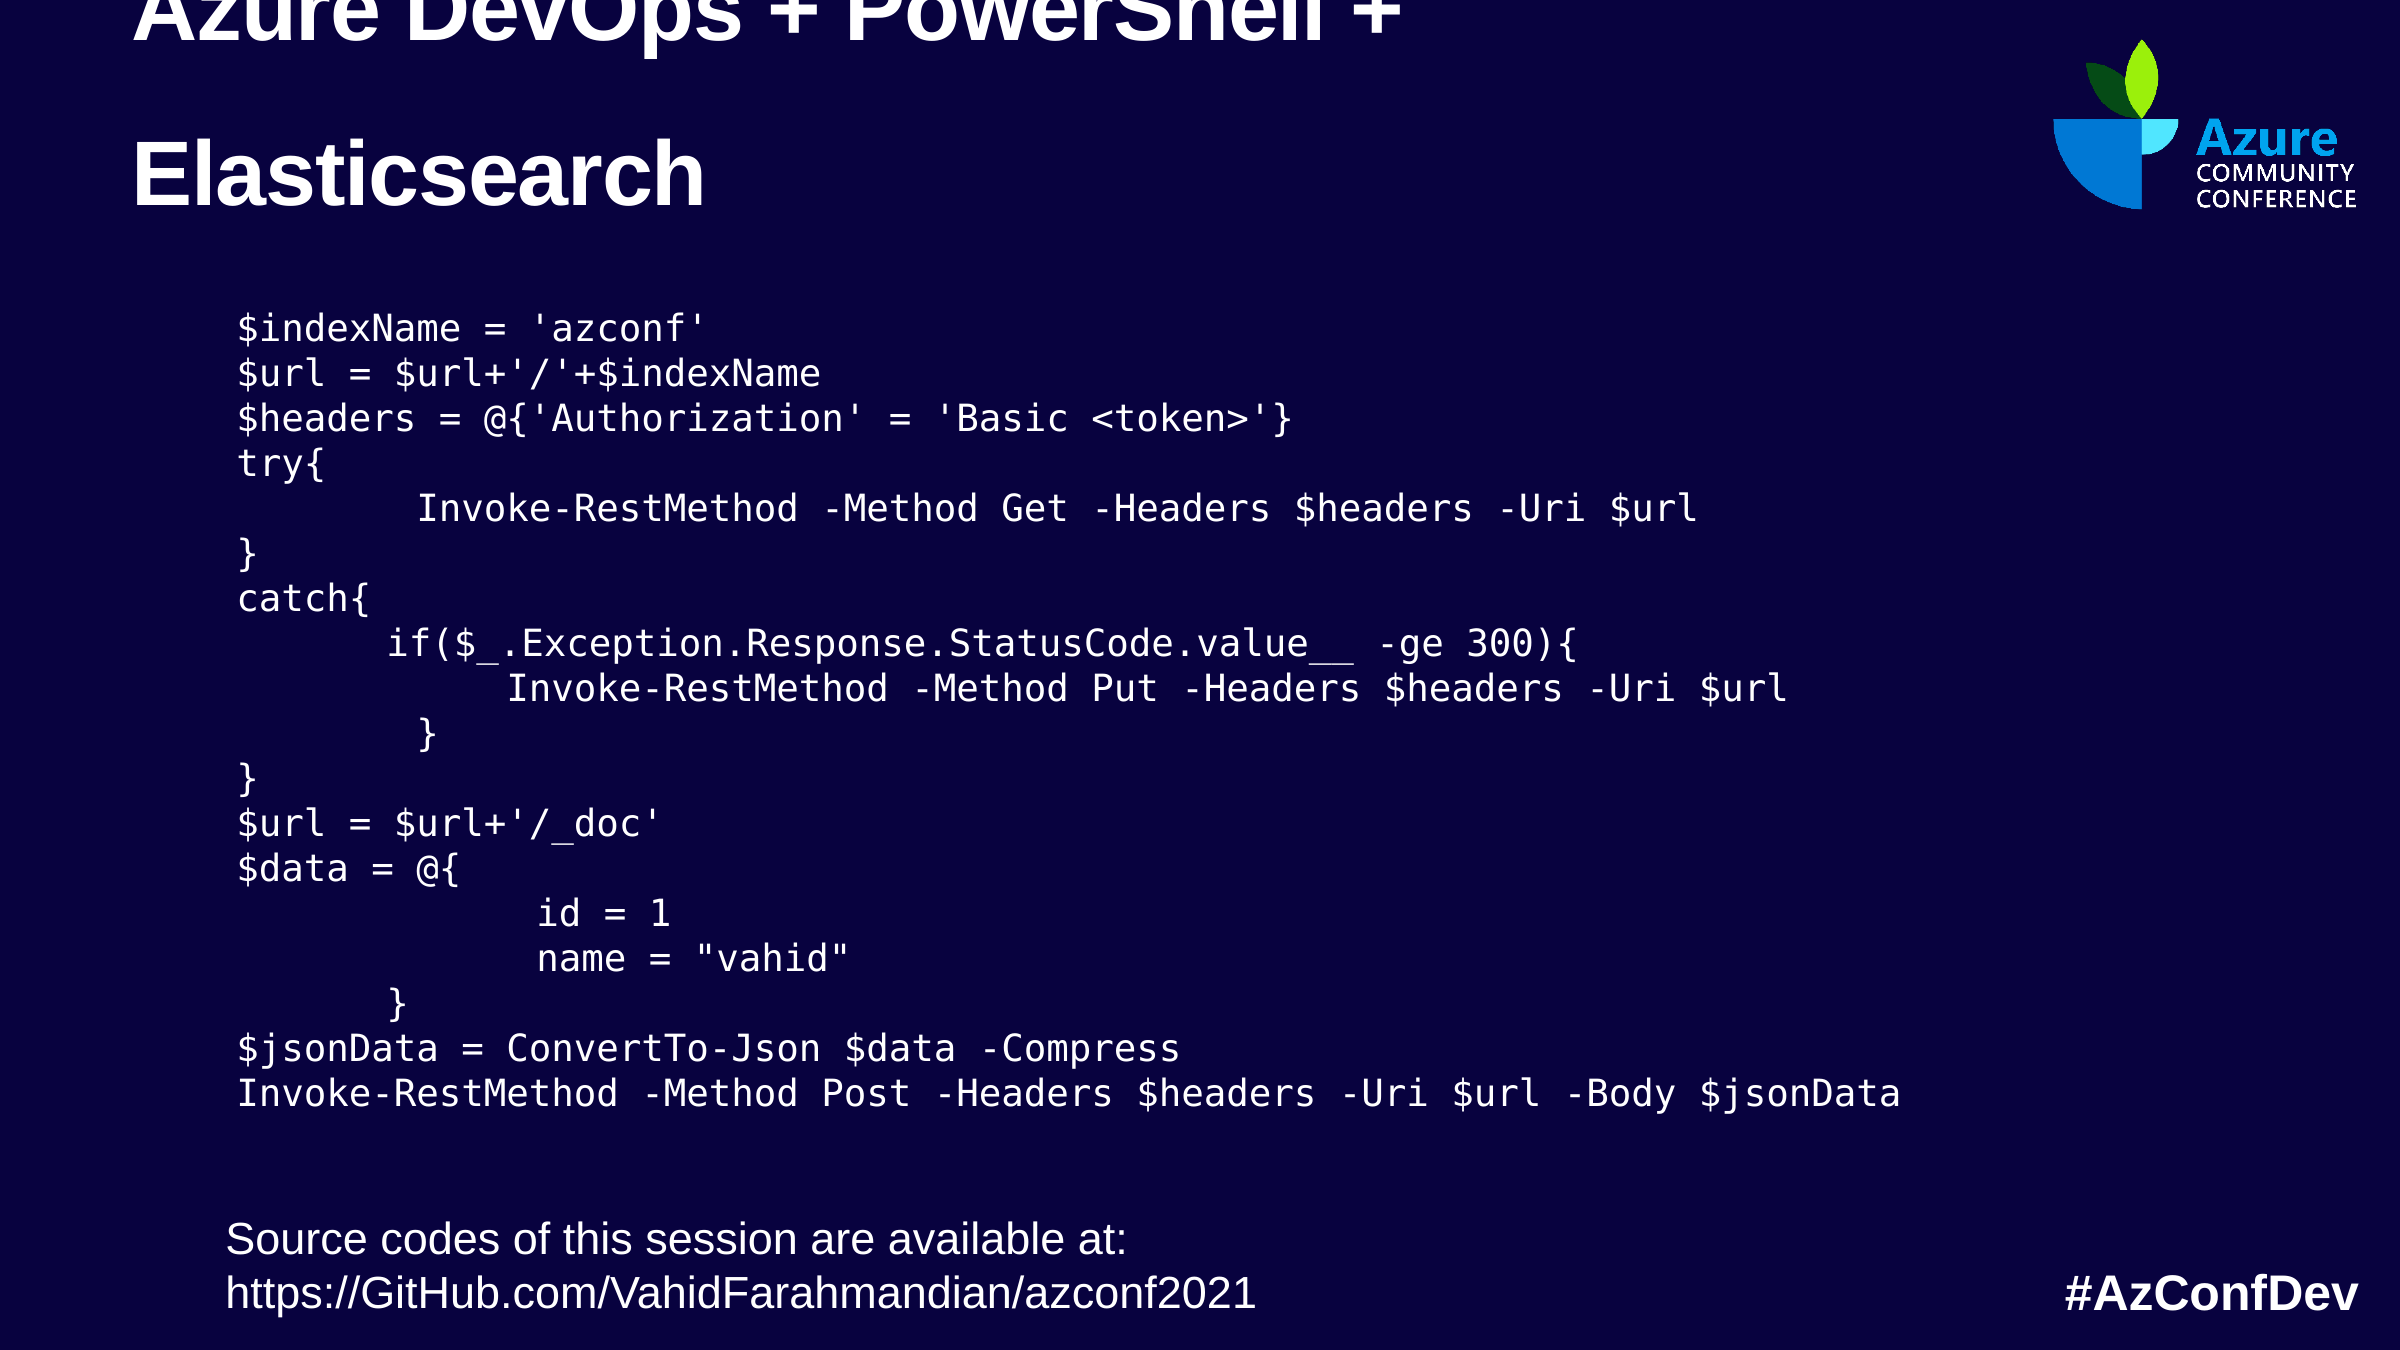

# Azure DevOps + PowerShell + Elasticsearch
$indexName = 'azconf'
$url = $url+'/'+$indexName
$headers = @{'Authorization' = 'Basic <token>'}
try{
        Invoke-RestMethod -Method Get -Headers $headers -Uri $url
}
catch{
	if($_.Exception.Response.StatusCode.value__ -ge 300){
            Invoke-RestMethod -Method Put -Headers $headers -Uri $url
        }
}
$url = $url+'/_doc'
$data = @{
		id = 1
		name = "vahid"
	}
$jsonData = ConvertTo-Json $data -Compress
Invoke-RestMethod -Method Post -Headers $headers -Uri $url -Body $jsonData
Source codes of this session are available at:
https://GitHub.com/VahidFarahmandian/azconf2021